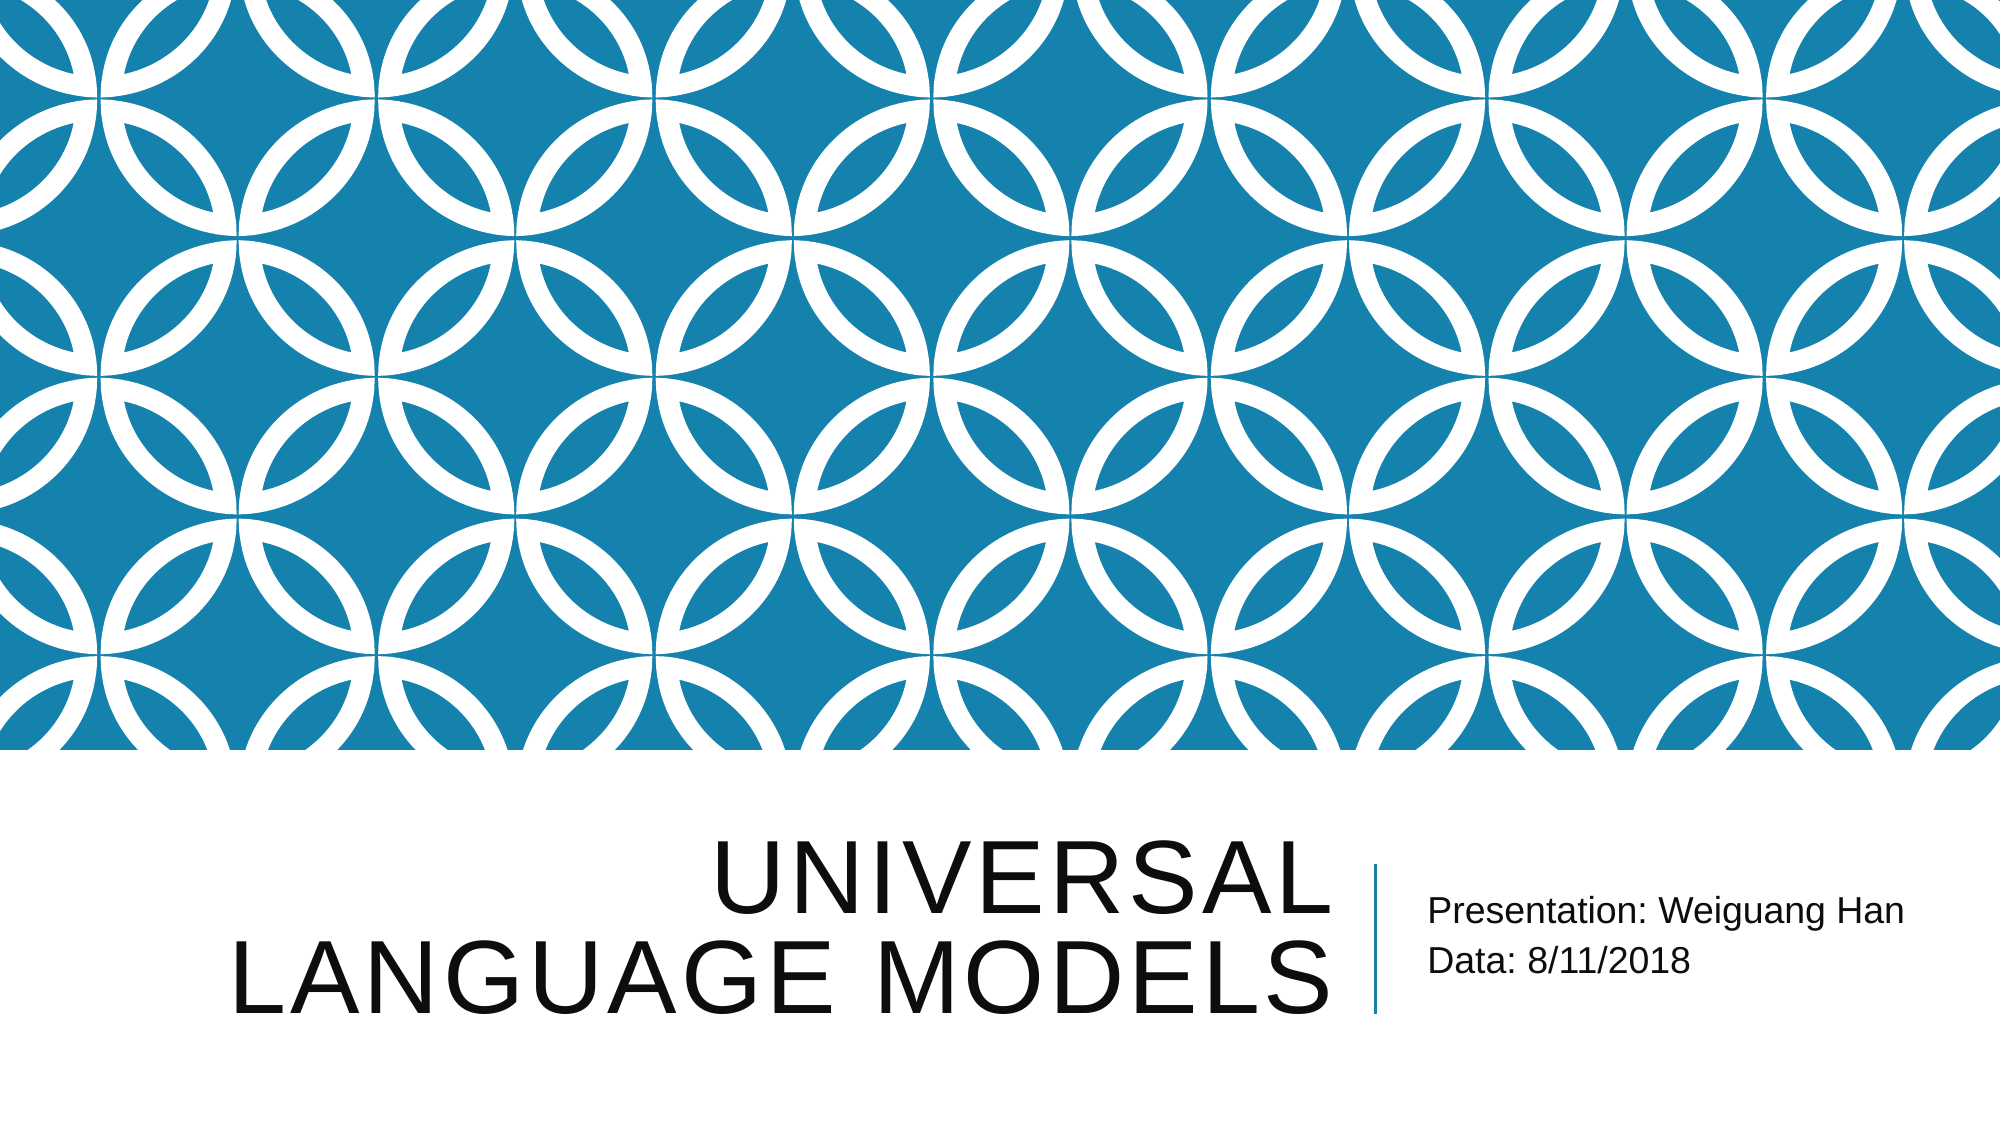

# universal Language models
Presentation: Weiguang Han
Data: 8/11/2018